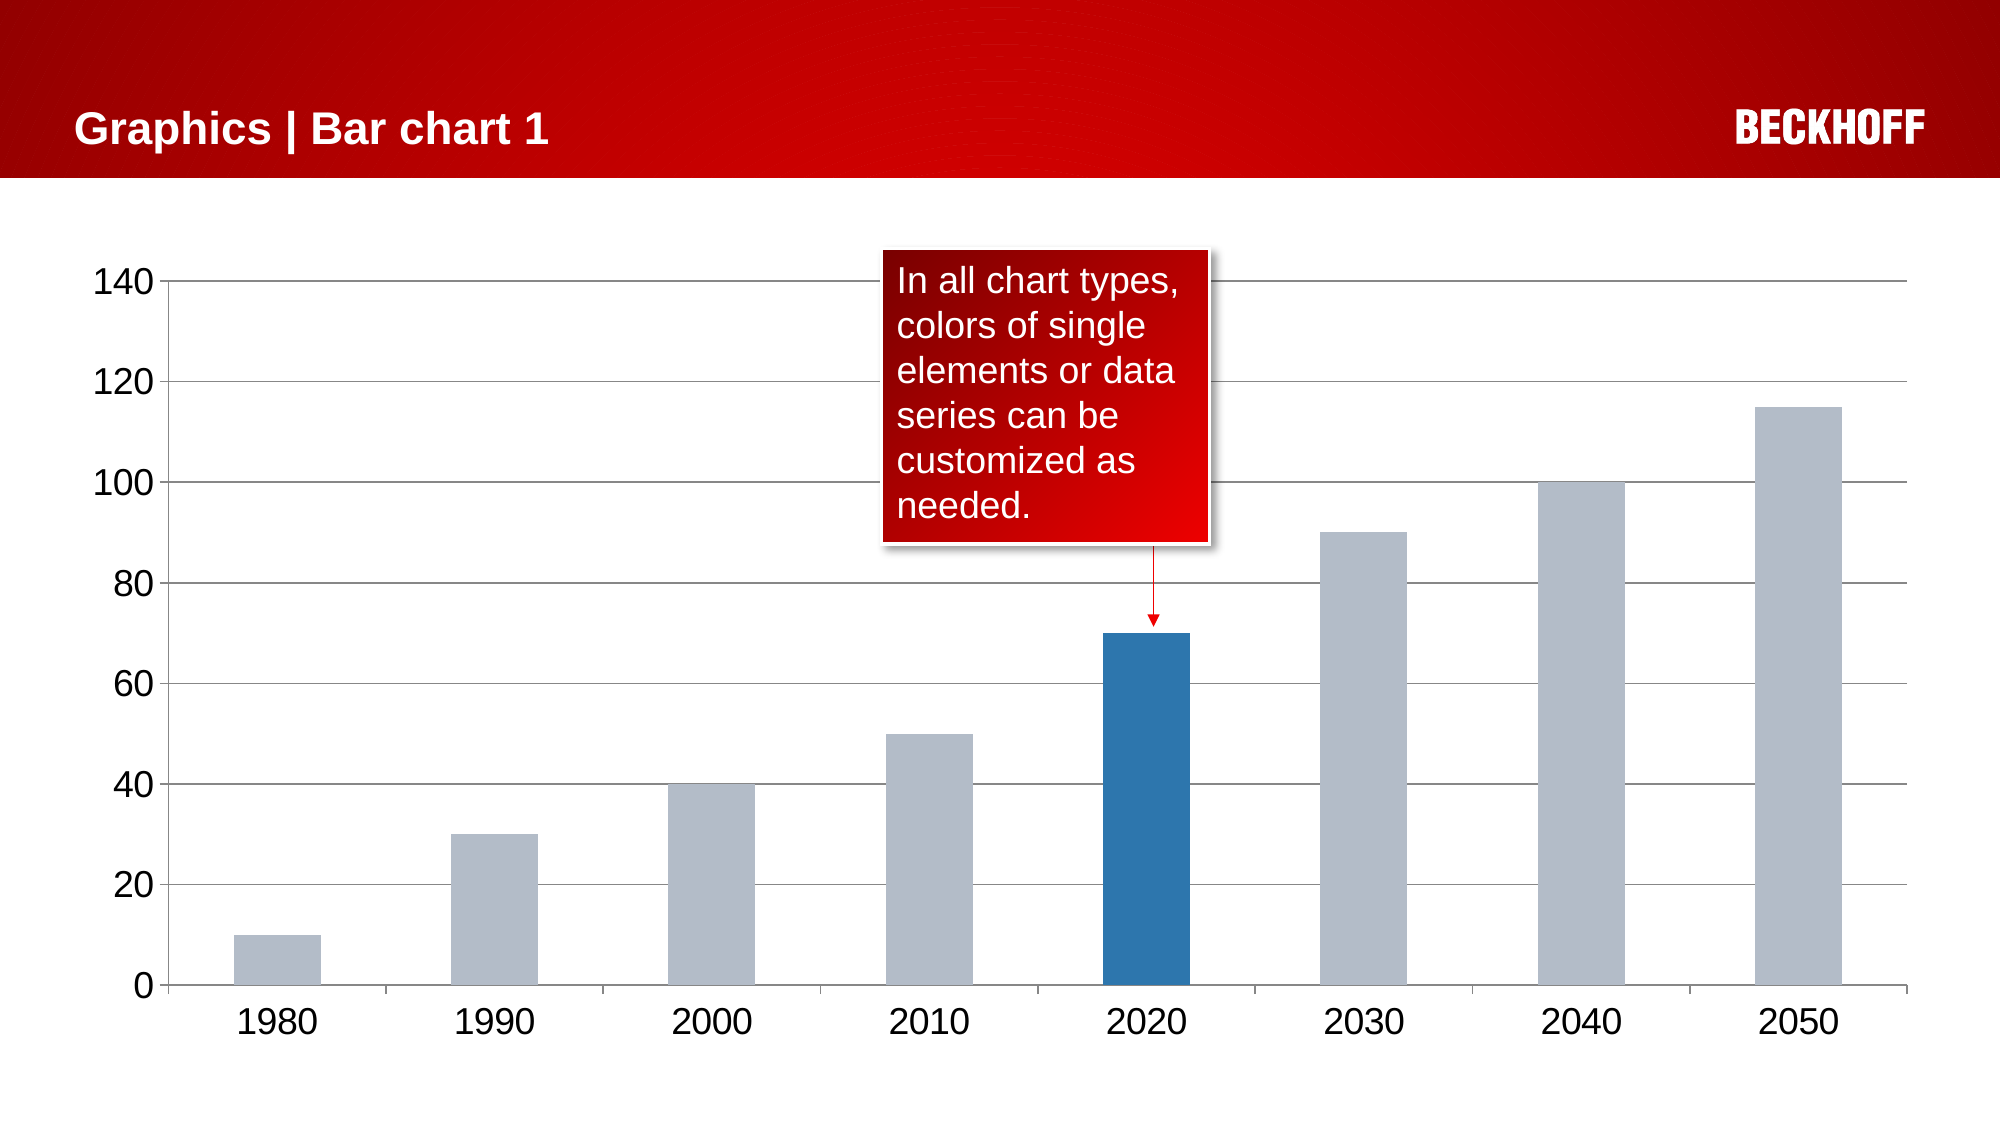

# Graphics | Bar chart 1

### Chart

| Category | Datenreihe 1 |
|---|---|
| 1980 | 10.0 |
| 1990 | 30.0 |
| 2000 | 40.0 |
| 2010 | 50.0 |
| 2020 | 70.0 |
| 2030 | 90.0 |
| 2040 | 100.0 |
| 2050 | 115.0 |
In all chart types, colors of single elements or data series can be customized as needed.